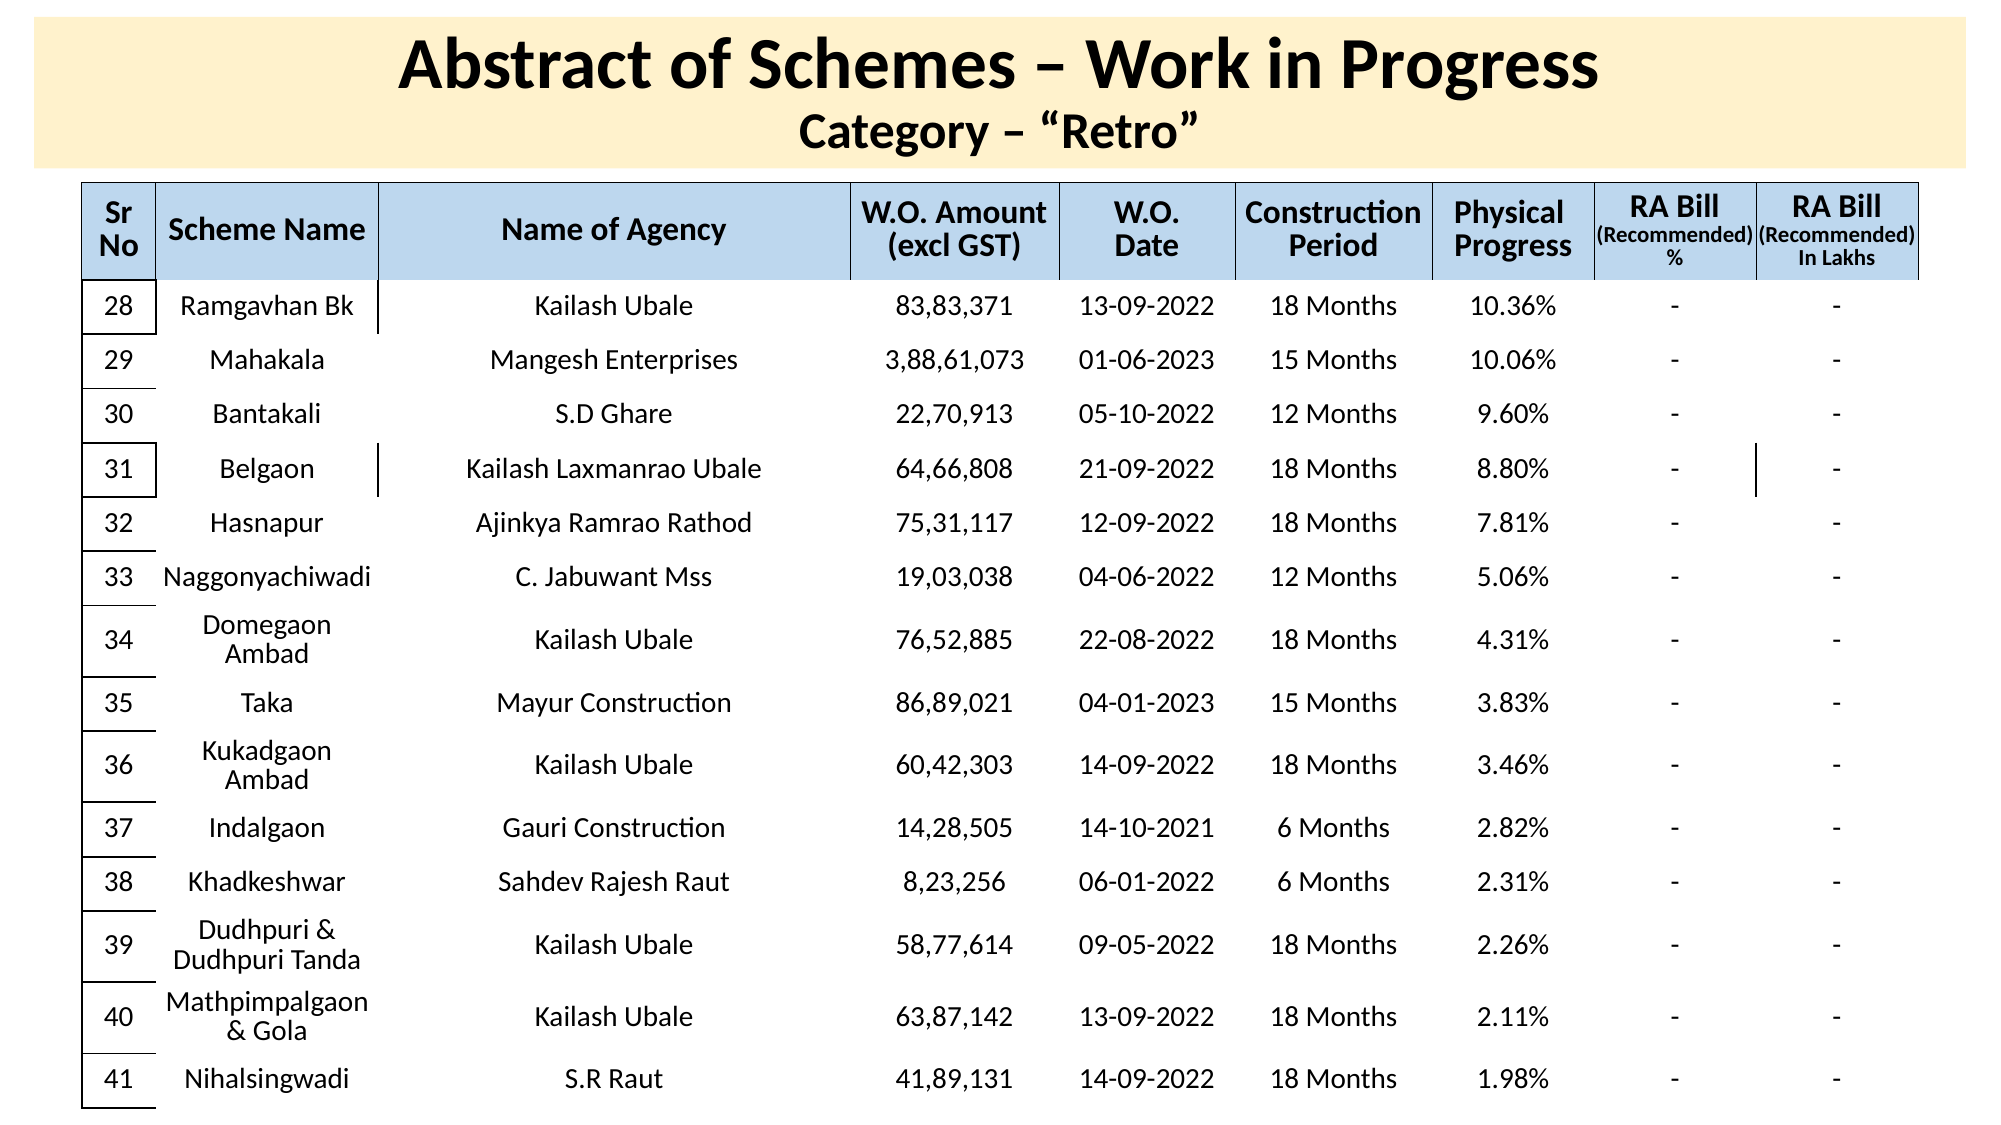

# Abstract of Schemes – Work in Progress Category – “Retro”
| Sr No | Scheme Name | Name of Agency | W.O. Amount (excl GST) | W.O. Date | Construction Period | Physical Progress | RA Bill (Recommended) % | RA Bill (Recommended) In Lakhs |
| --- | --- | --- | --- | --- | --- | --- | --- | --- |
| 28 | Ramgavhan Bk | Kailash Ubale | 83,83,371 | 13-09-2022 | 18 Months | 10.36% | - | - |
| --- | --- | --- | --- | --- | --- | --- | --- | --- |
| 29 | Mahakala | Mangesh Enterprises | 3,88,61,073 | 01-06-2023 | 15 Months | 10.06% | - | - |
| 30 | Bantakali | S.D Ghare | 22,70,913 | 05-10-2022 | 12 Months | 9.60% | - | - |
| 31 | Belgaon | Kailash Laxmanrao Ubale | 64,66,808 | 21-09-2022 | 18 Months | 8.80% | - | - |
| 32 | Hasnapur | Ajinkya Ramrao Rathod | 75,31,117 | 12-09-2022 | 18 Months | 7.81% | - | - |
| 33 | Naggonyachiwadi | C. Jabuwant Mss | 19,03,038 | 04-06-2022 | 12 Months | 5.06% | - | - |
| 34 | Domegaon Ambad | Kailash Ubale | 76,52,885 | 22-08-2022 | 18 Months | 4.31% | - | - |
| 35 | Taka | Mayur Construction | 86,89,021 | 04-01-2023 | 15 Months | 3.83% | - | - |
| 36 | Kukadgaon Ambad | Kailash Ubale | 60,42,303 | 14-09-2022 | 18 Months | 3.46% | - | - |
| 37 | Indalgaon | Gauri Construction | 14,28,505 | 14-10-2021 | 6 Months | 2.82% | - | - |
| 38 | Khadkeshwar | Sahdev Rajesh Raut | 8,23,256 | 06-01-2022 | 6 Months | 2.31% | - | - |
| 39 | Dudhpuri & Dudhpuri Tanda | Kailash Ubale | 58,77,614 | 09-05-2022 | 18 Months | 2.26% | - | - |
| 40 | Mathpimpalgaon & Gola | Kailash Ubale | 63,87,142 | 13-09-2022 | 18 Months | 2.11% | - | - |
| 41 | Nihalsingwadi | S.R Raut | 41,89,131 | 14-09-2022 | 18 Months | 1.98% | - | - |